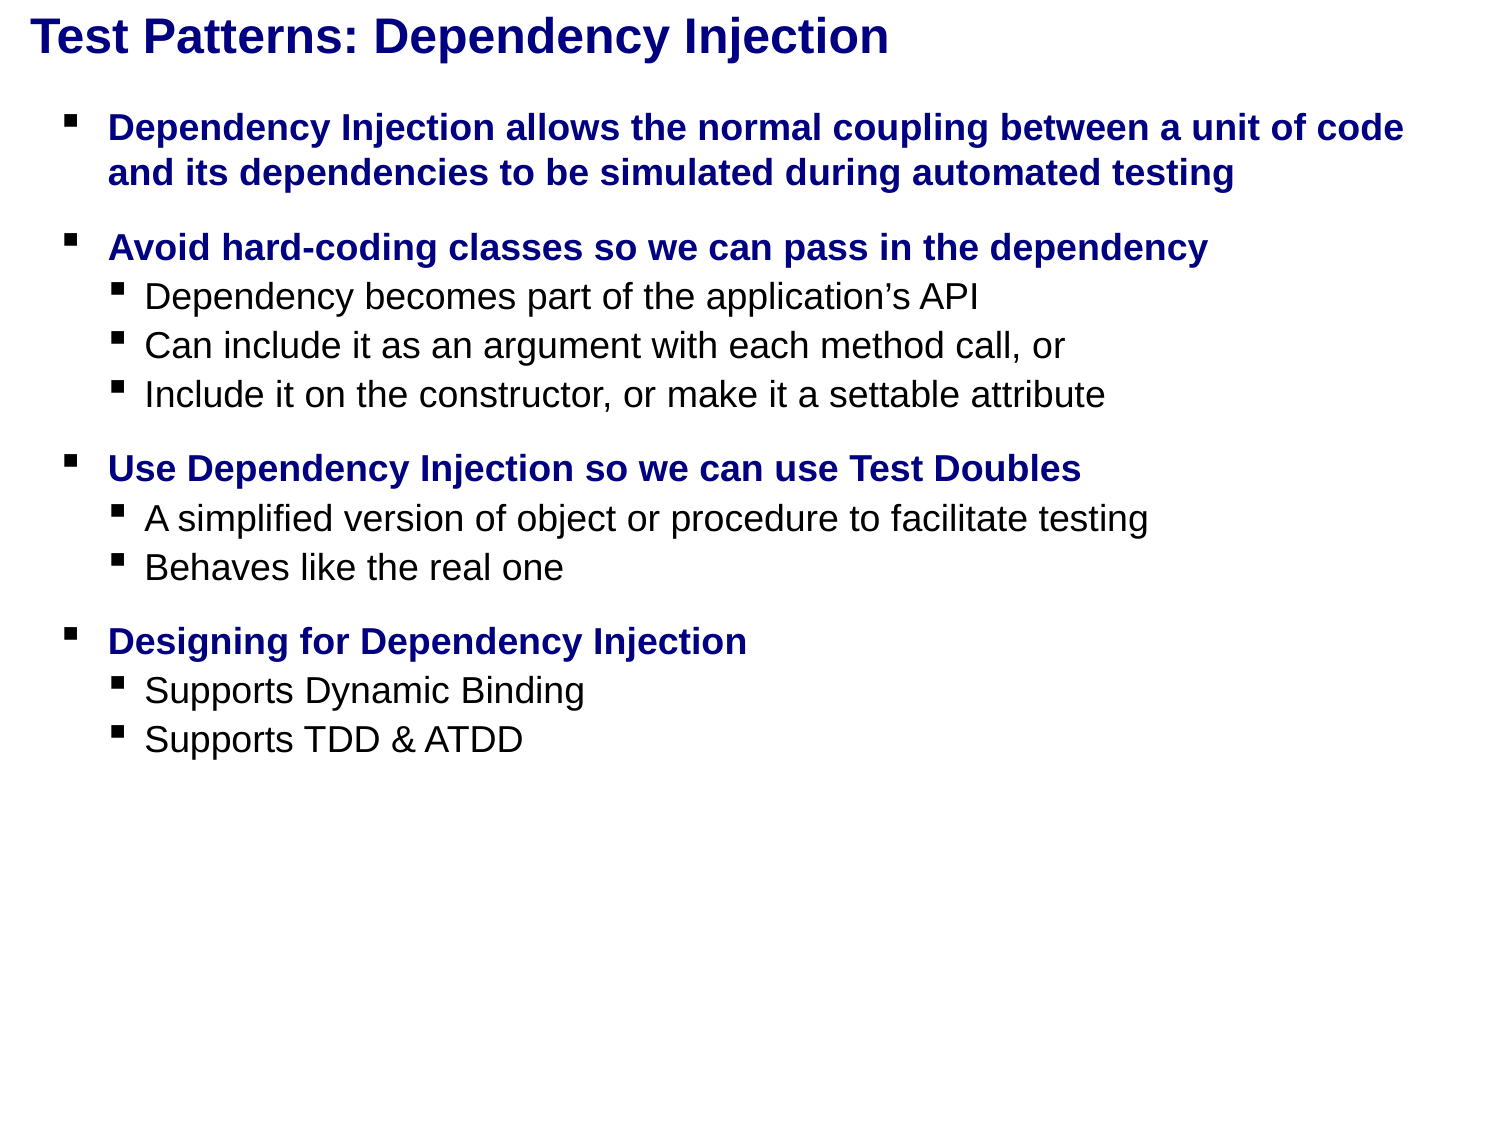

# Test Patterns: Dependency Injection
Dependency Injection allows the normal coupling between a unit of code and its dependencies to be simulated during automated testing
Avoid hard-coding classes so we can pass in the dependency
Dependency becomes part of the application’s API
Can include it as an argument with each method call, or
Include it on the constructor, or make it a settable attribute
Use Dependency Injection so we can use Test Doubles
A simplified version of object or procedure to facilitate testing
Behaves like the real one
Designing for Dependency Injection
Supports Dynamic Binding
Supports TDD & ATDD